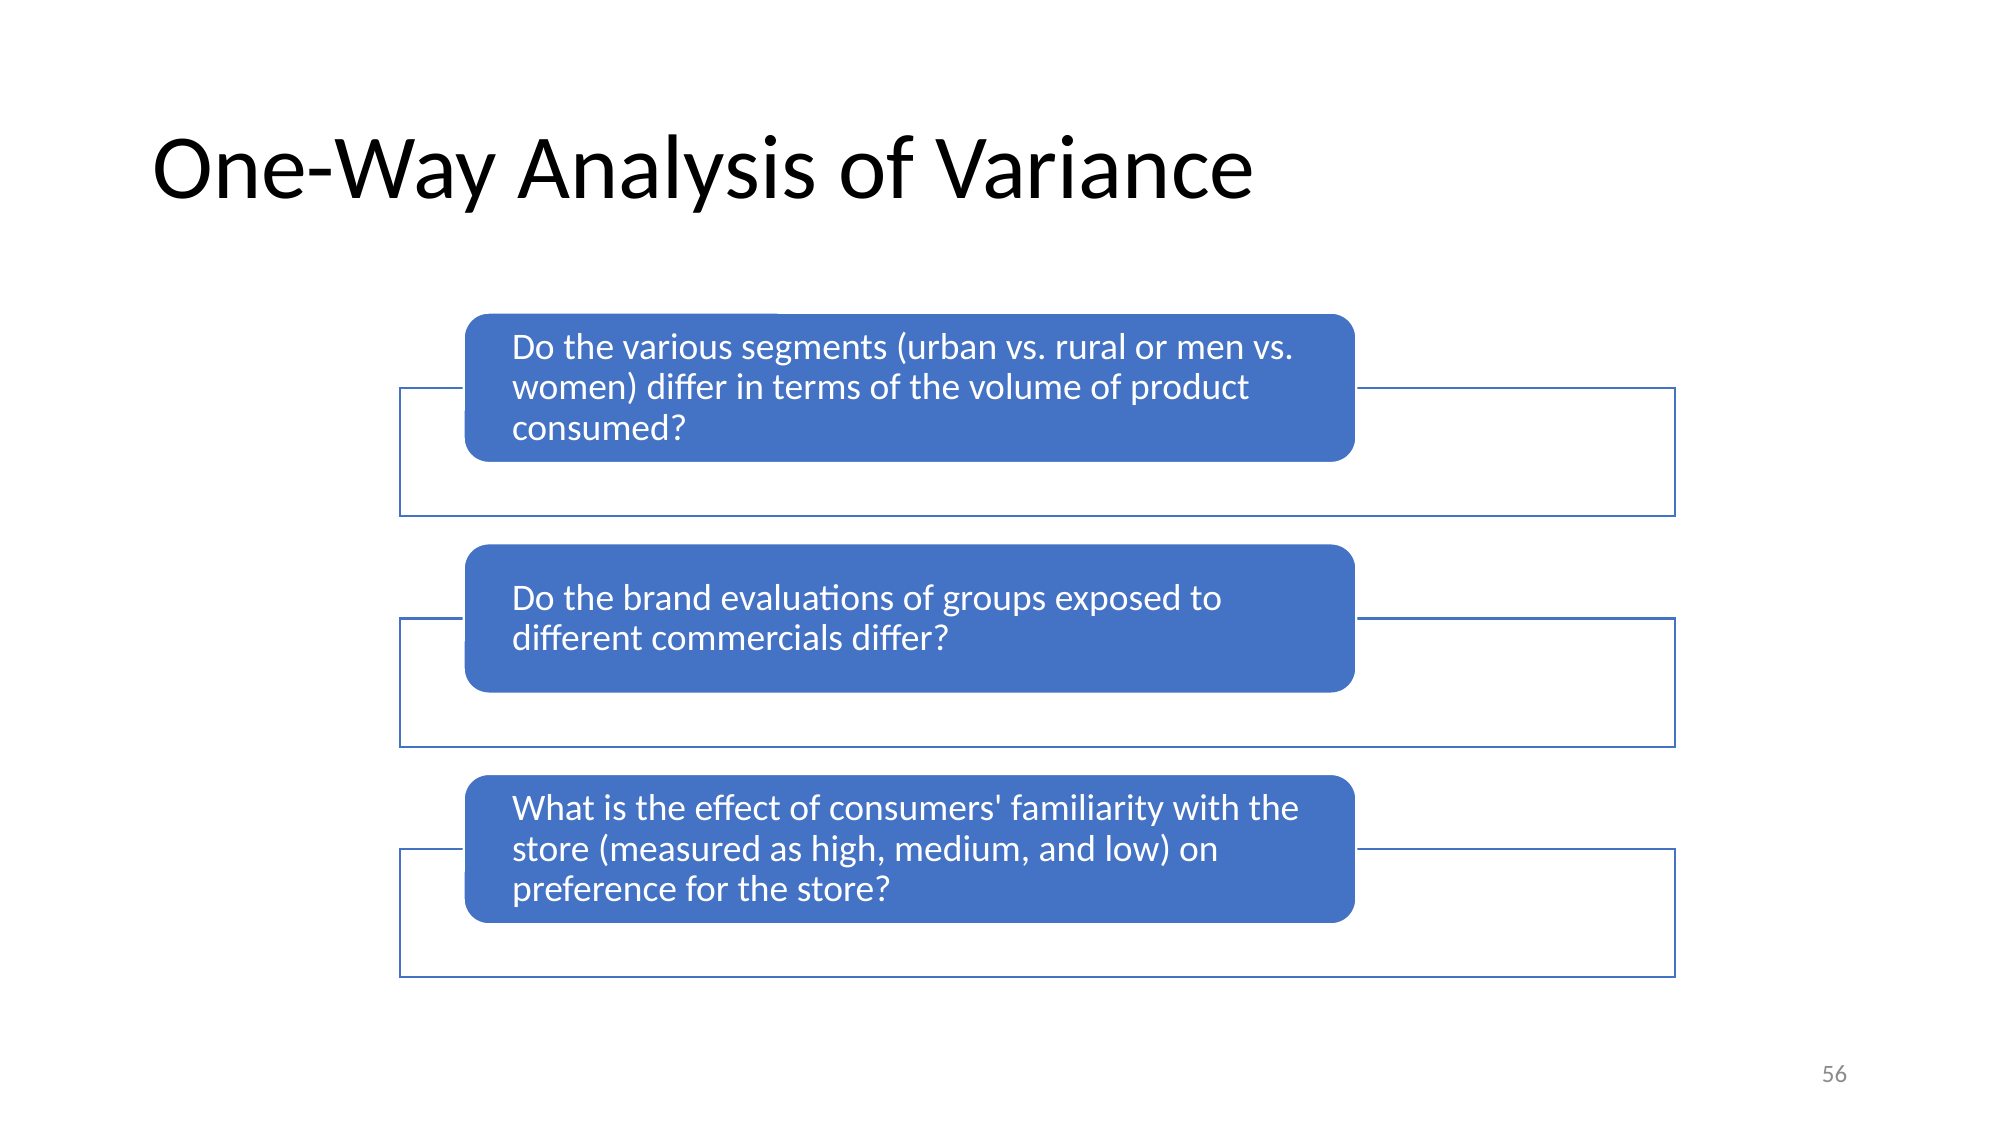

# One-Way Analysis of Variance
Do the various segments (urban vs. rural or men vs. women) differ in terms of the volume of product consumed?
Do the brand evaluations of groups exposed to different commercials differ?
What is the effect of consumers' familiarity with the store (measured as high, medium, and low) on preference for the store?
56